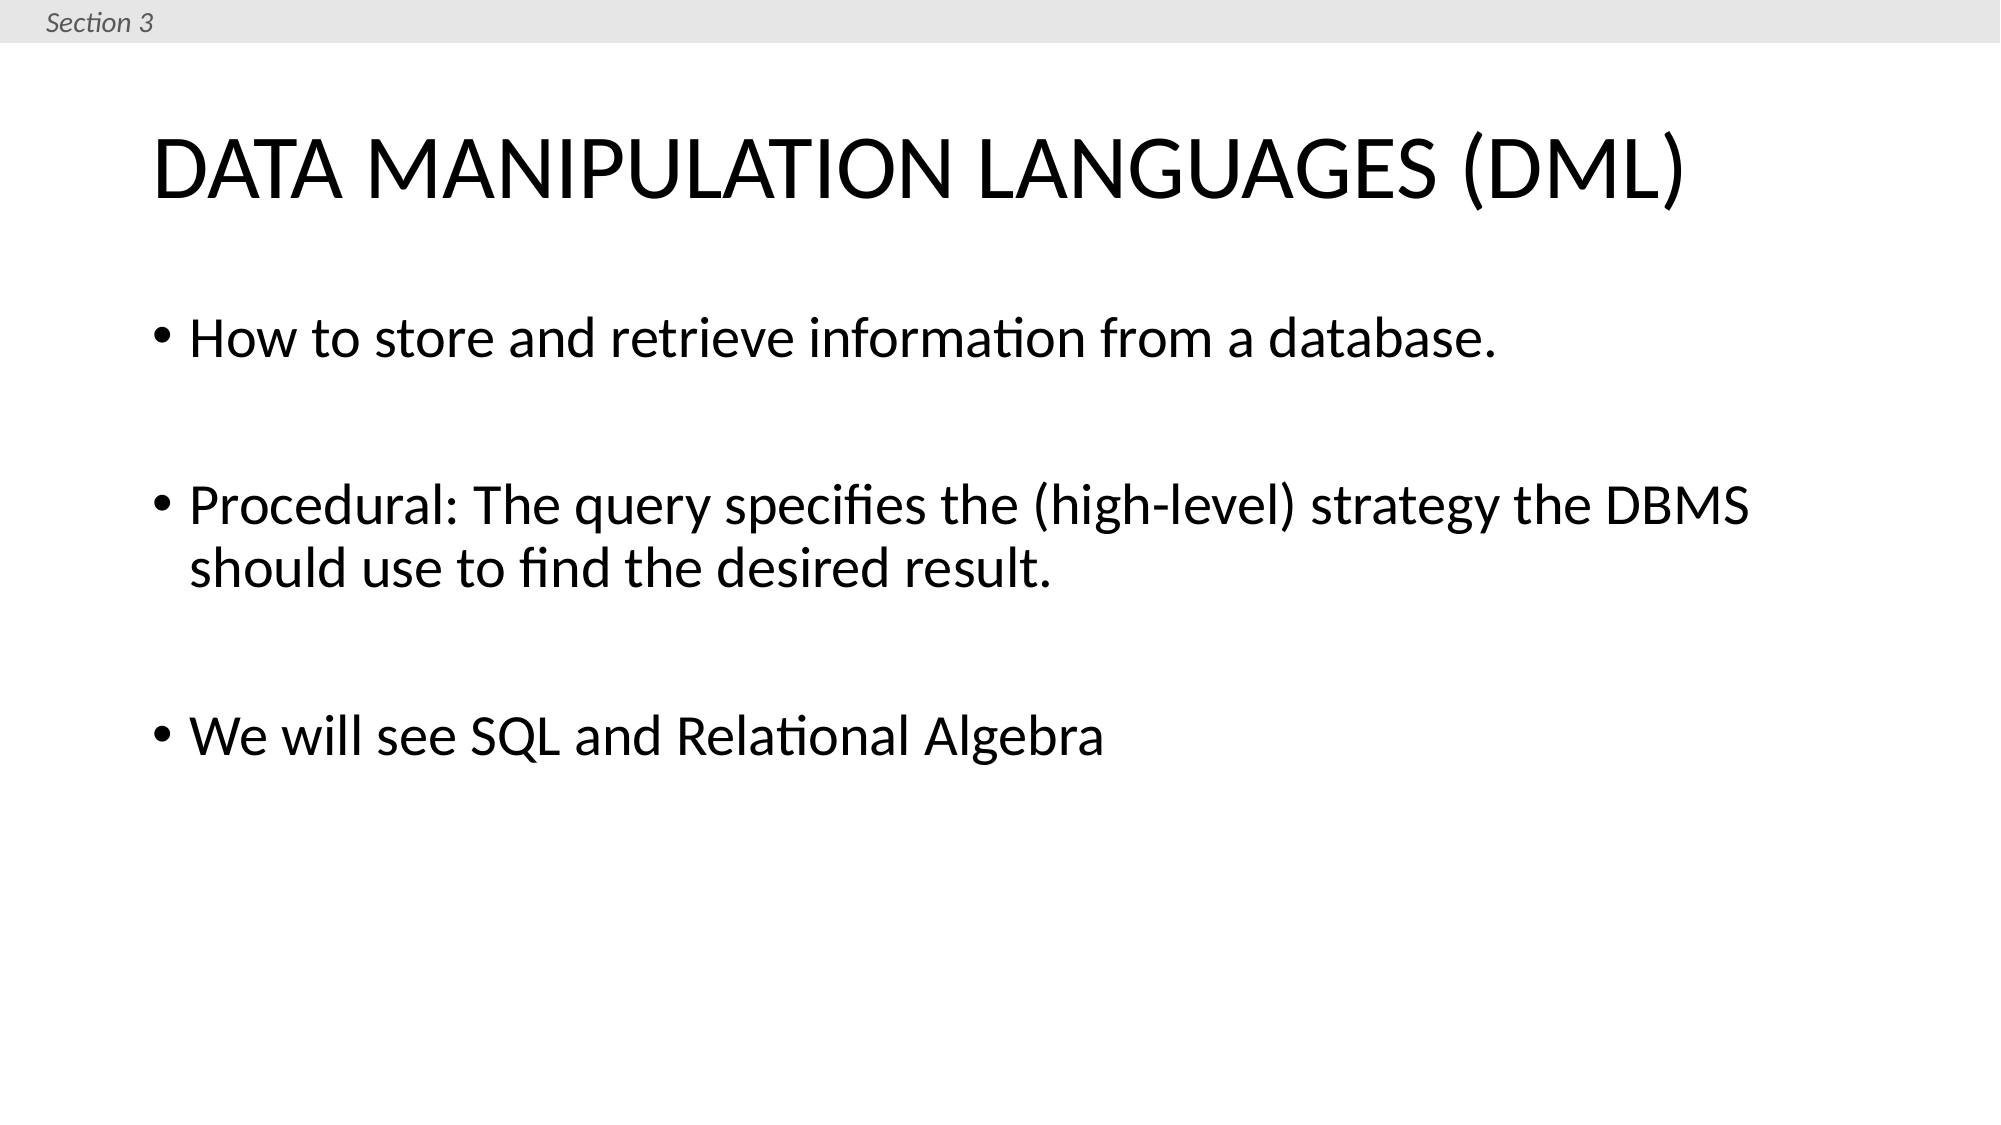

Section 3
# DATA MANIPULATION LANGUAGES (DML)
How to store and retrieve information from a database.

Procedural: The query specifies the (high-level) strategy the DBMS should use to find the desired result.

We will see SQL and Relational Algebra